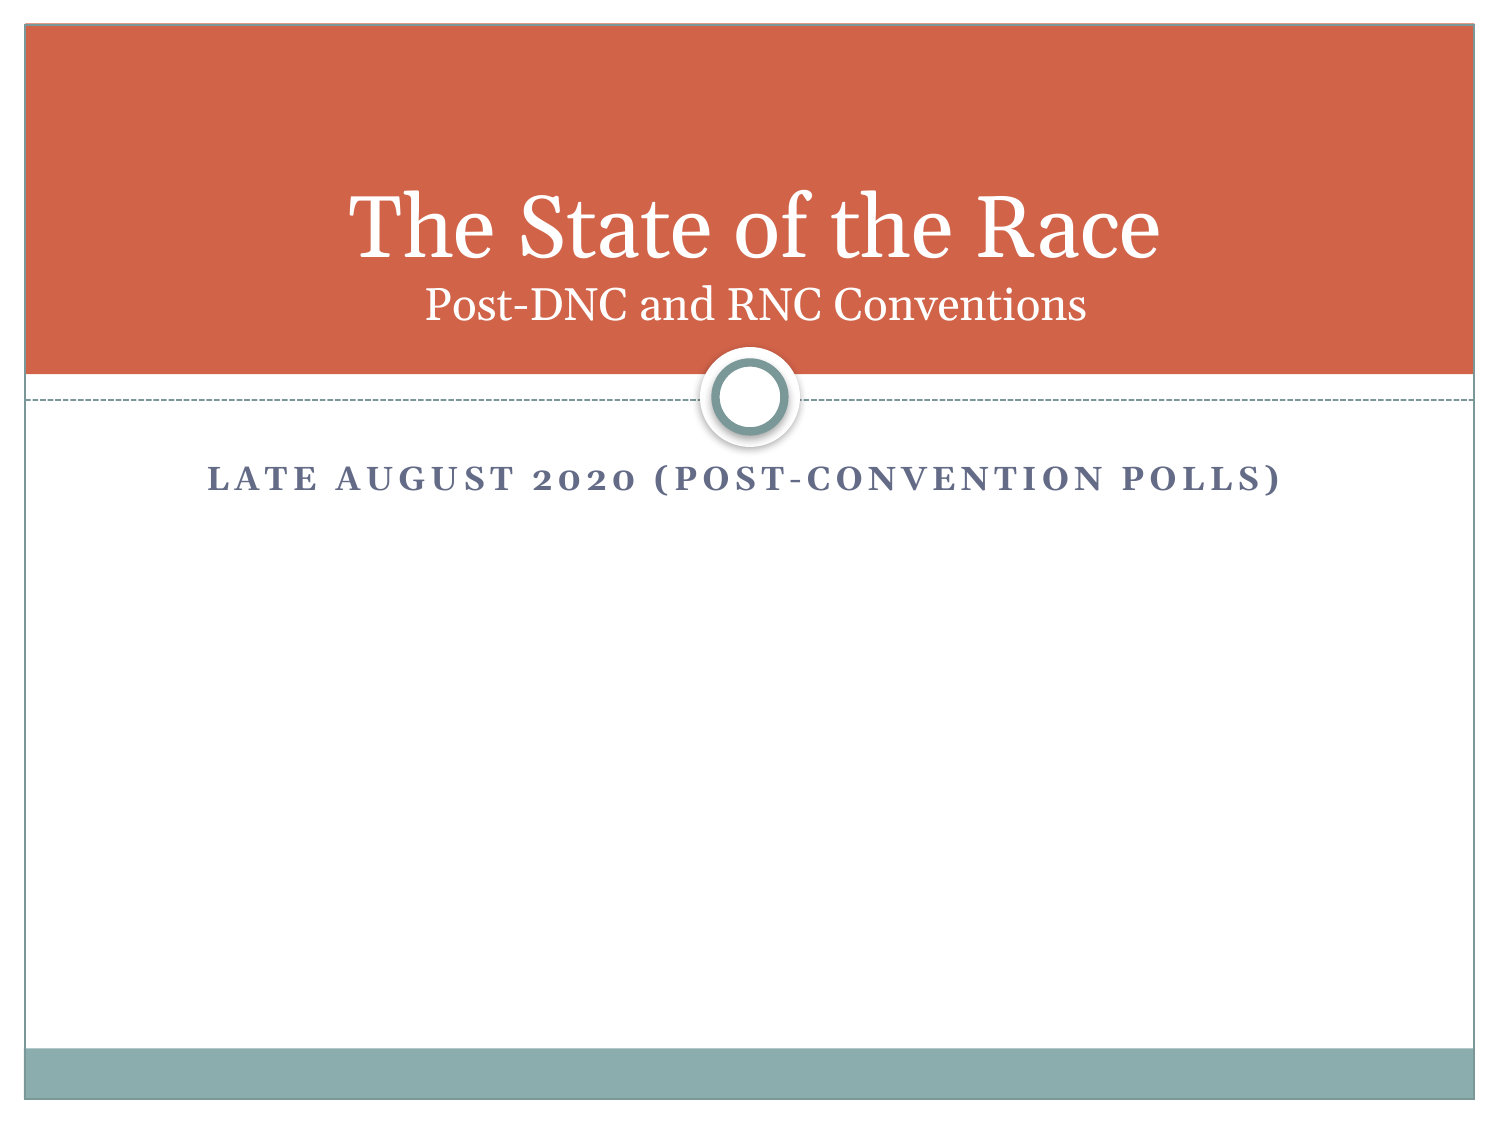

# The State of the Race Post-DNC and RNC Conventions
Late August 2020 (post-Convention Polls)